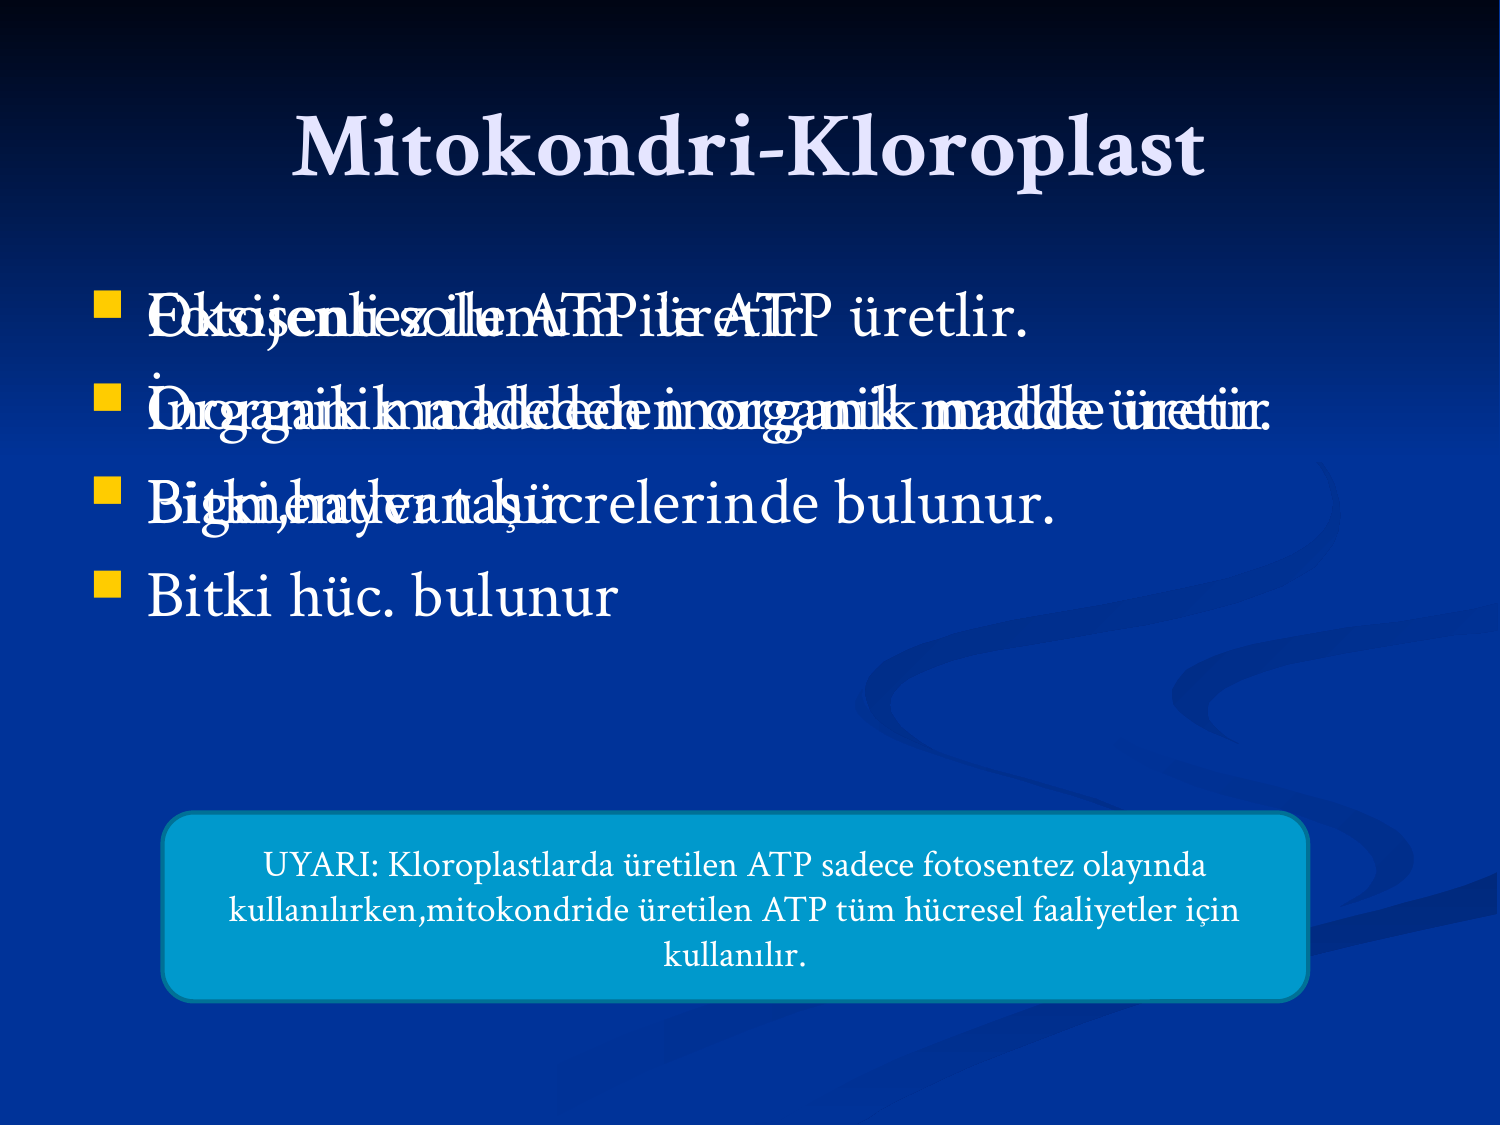

# Mitokondri-Kloroplast
Oksijenli solunum ile ATP üretlir.
Organik maddeden inorganik madde üretir
Bitki,hayvan hücrelerinde bulunur.

Fotosentez ile ATP üretir
İnorganik maddeden organik madde üretir.
Pigmentler taşır
Bitki hüc. bulunur
UYARI: Kloroplastlarda üretilen ATP sadece fotosentez olayında kullanılırken,mitokondride üretilen ATP tüm hücresel faaliyetler için kullanılır.